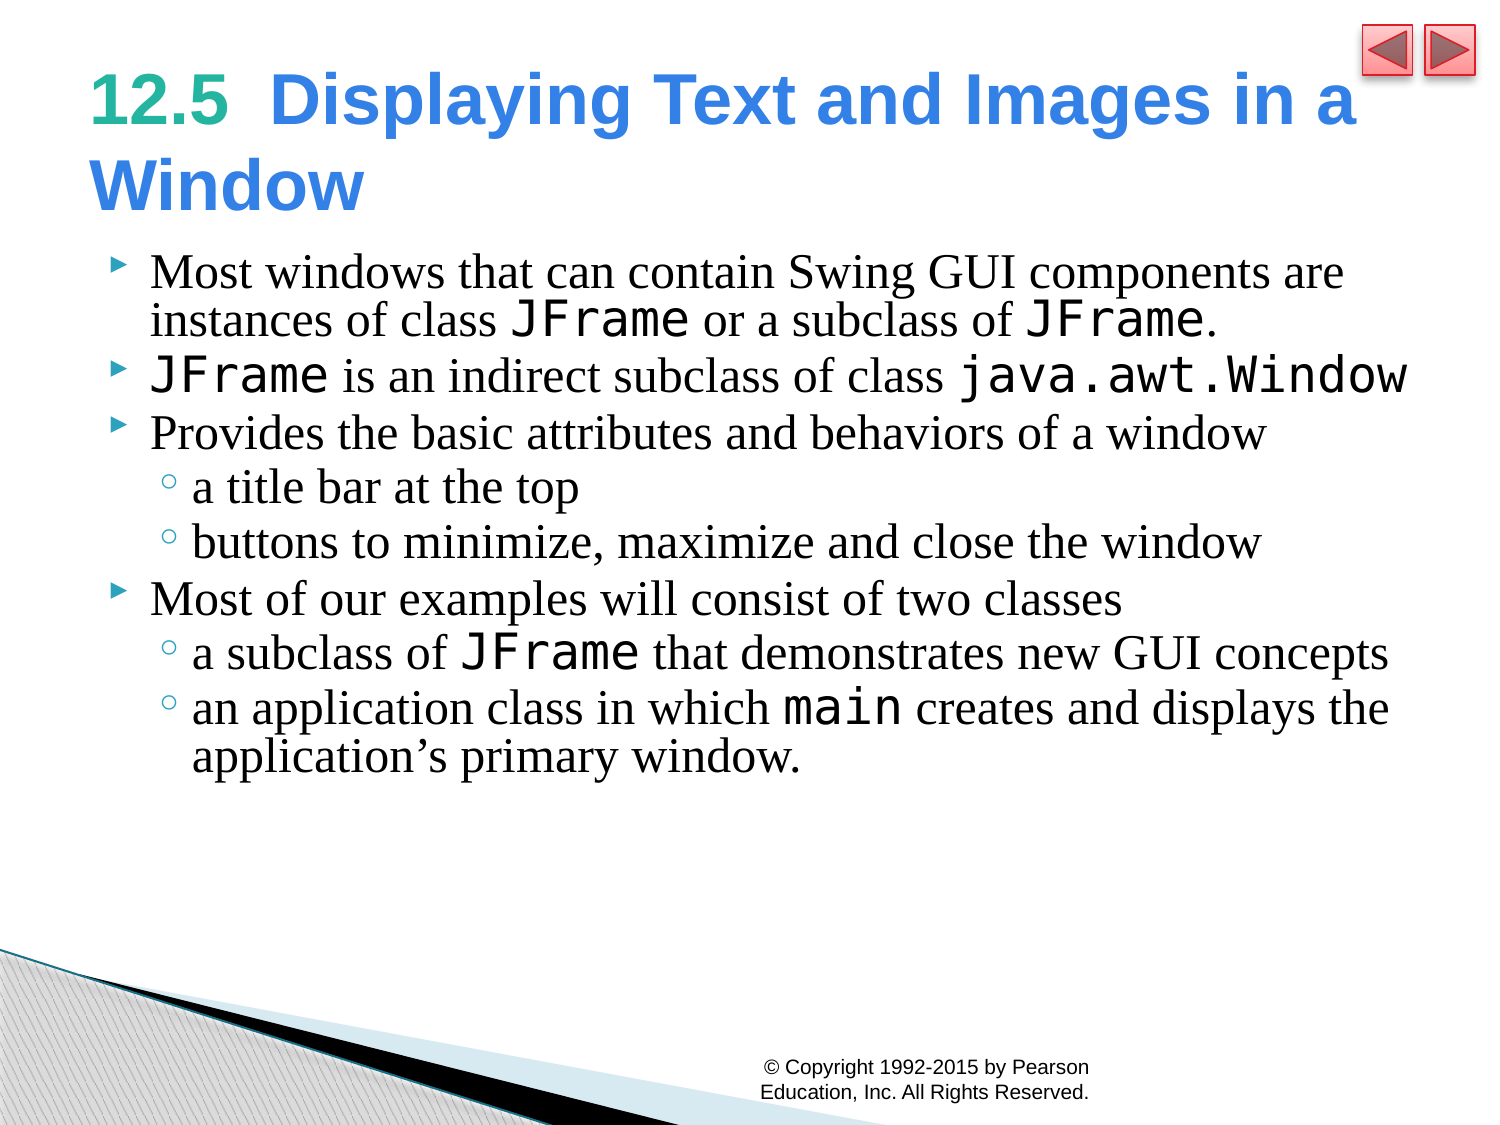

# 12.5  Displaying Text and Images in a Window
Most windows that can contain Swing GUI components are instances of class JFrame or a subclass of JFrame.
JFrame is an indirect subclass of class java.awt.Window
Provides the basic attributes and behaviors of a window
a title bar at the top
buttons to minimize, maximize and close the window
Most of our examples will consist of two classes
a subclass of JFrame that demonstrates new GUI concepts
an application class in which main creates and displays the application’s primary window.
© Copyright 1992-2015 by Pearson Education, Inc. All Rights Reserved.